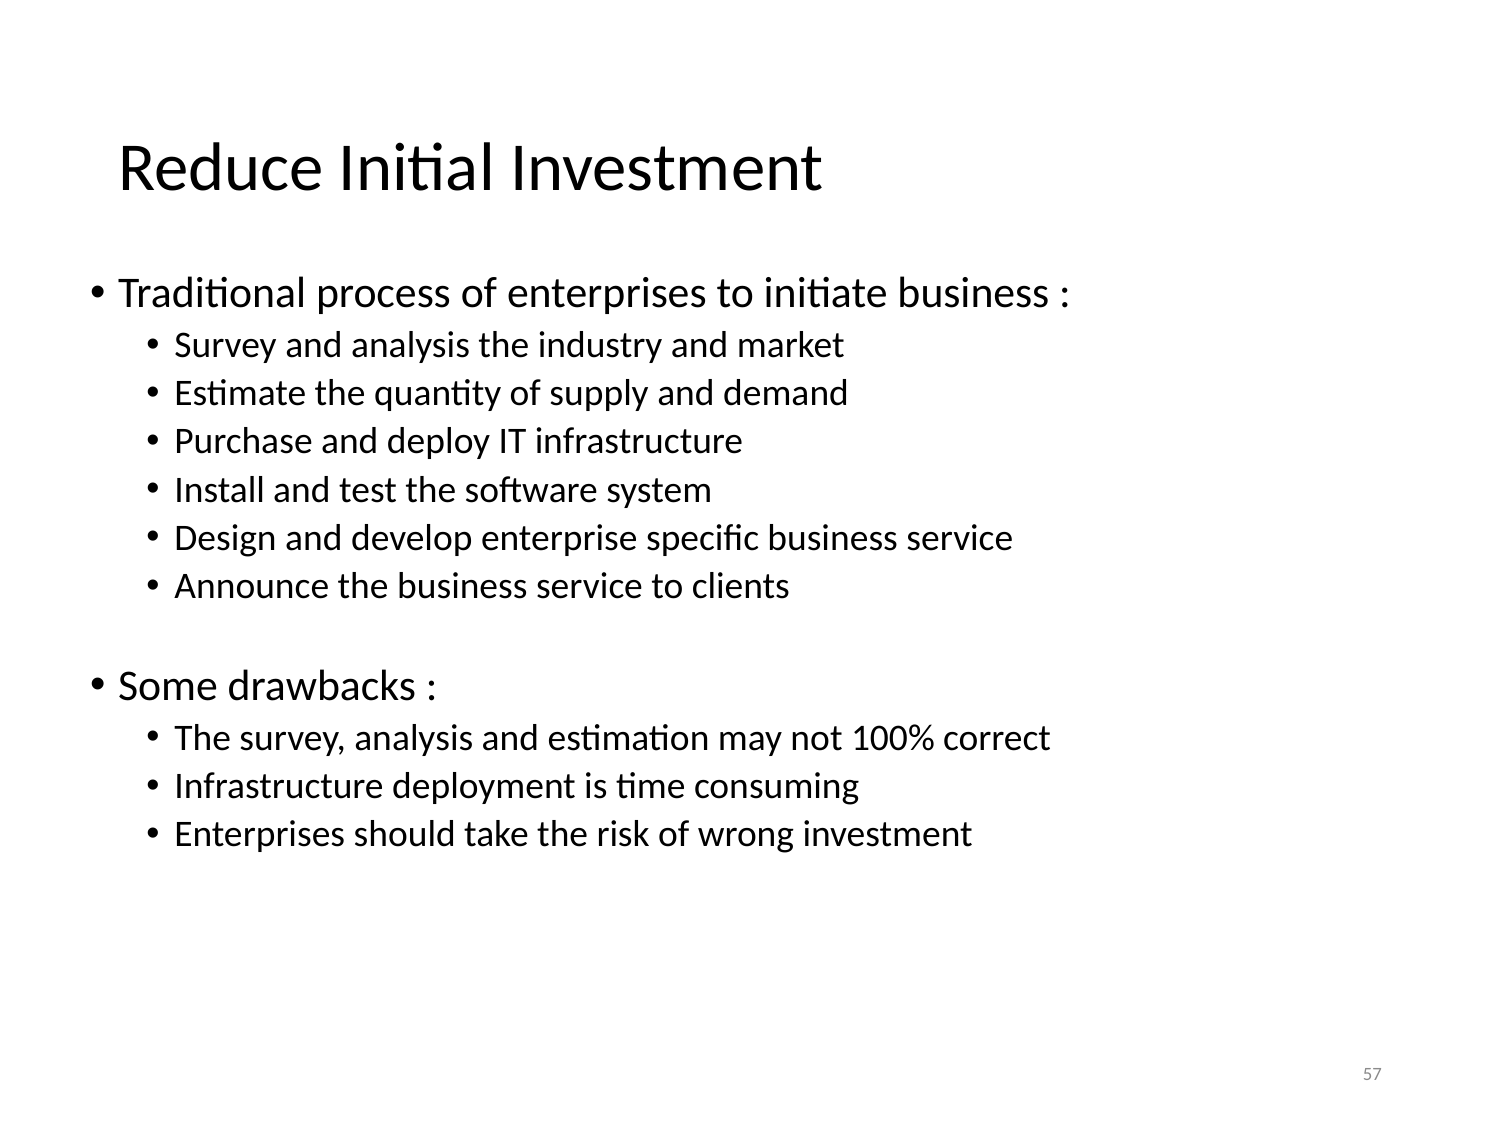

# Reduce Initial Investment
Traditional process of enterprises to initiate business :
Survey and analysis the industry and market
Estimate the quantity of supply and demand
Purchase and deploy IT infrastructure
Install and test the software system
Design and develop enterprise specific business service
Announce the business service to clients
Some drawbacks :
The survey, analysis and estimation may not 100% correct
Infrastructure deployment is time consuming
Enterprises should take the risk of wrong investment
57